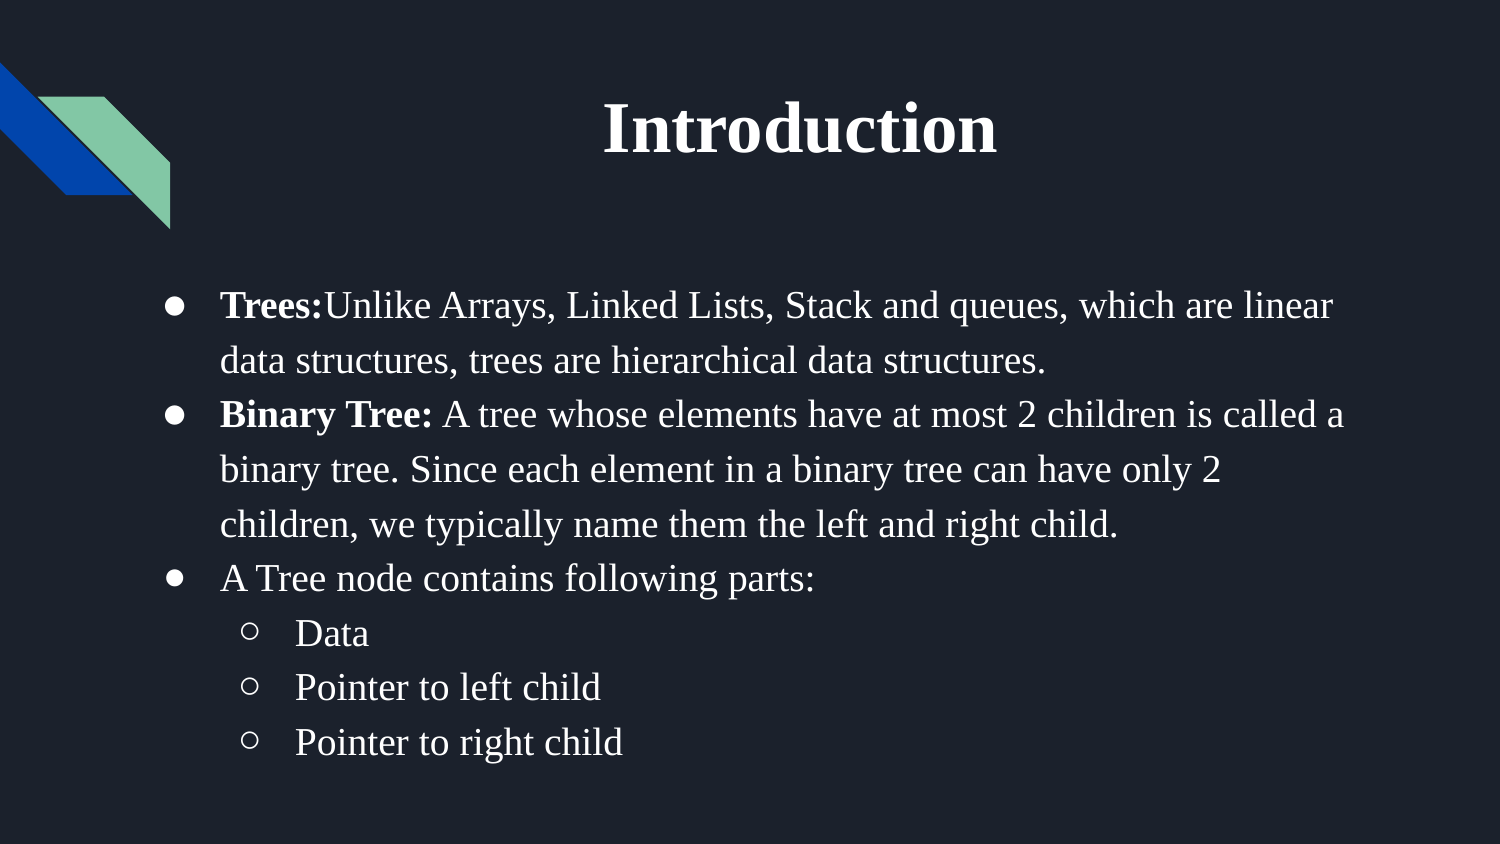

# Introduction
Trees:Unlike Arrays, Linked Lists, Stack and queues, which are linear data structures, trees are hierarchical data structures.
Binary Tree: A tree whose elements have at most 2 children is called a binary tree. Since each element in a binary tree can have only 2 children, we typically name them the left and right child.
A Tree node contains following parts:
Data
Pointer to left child
Pointer to right child